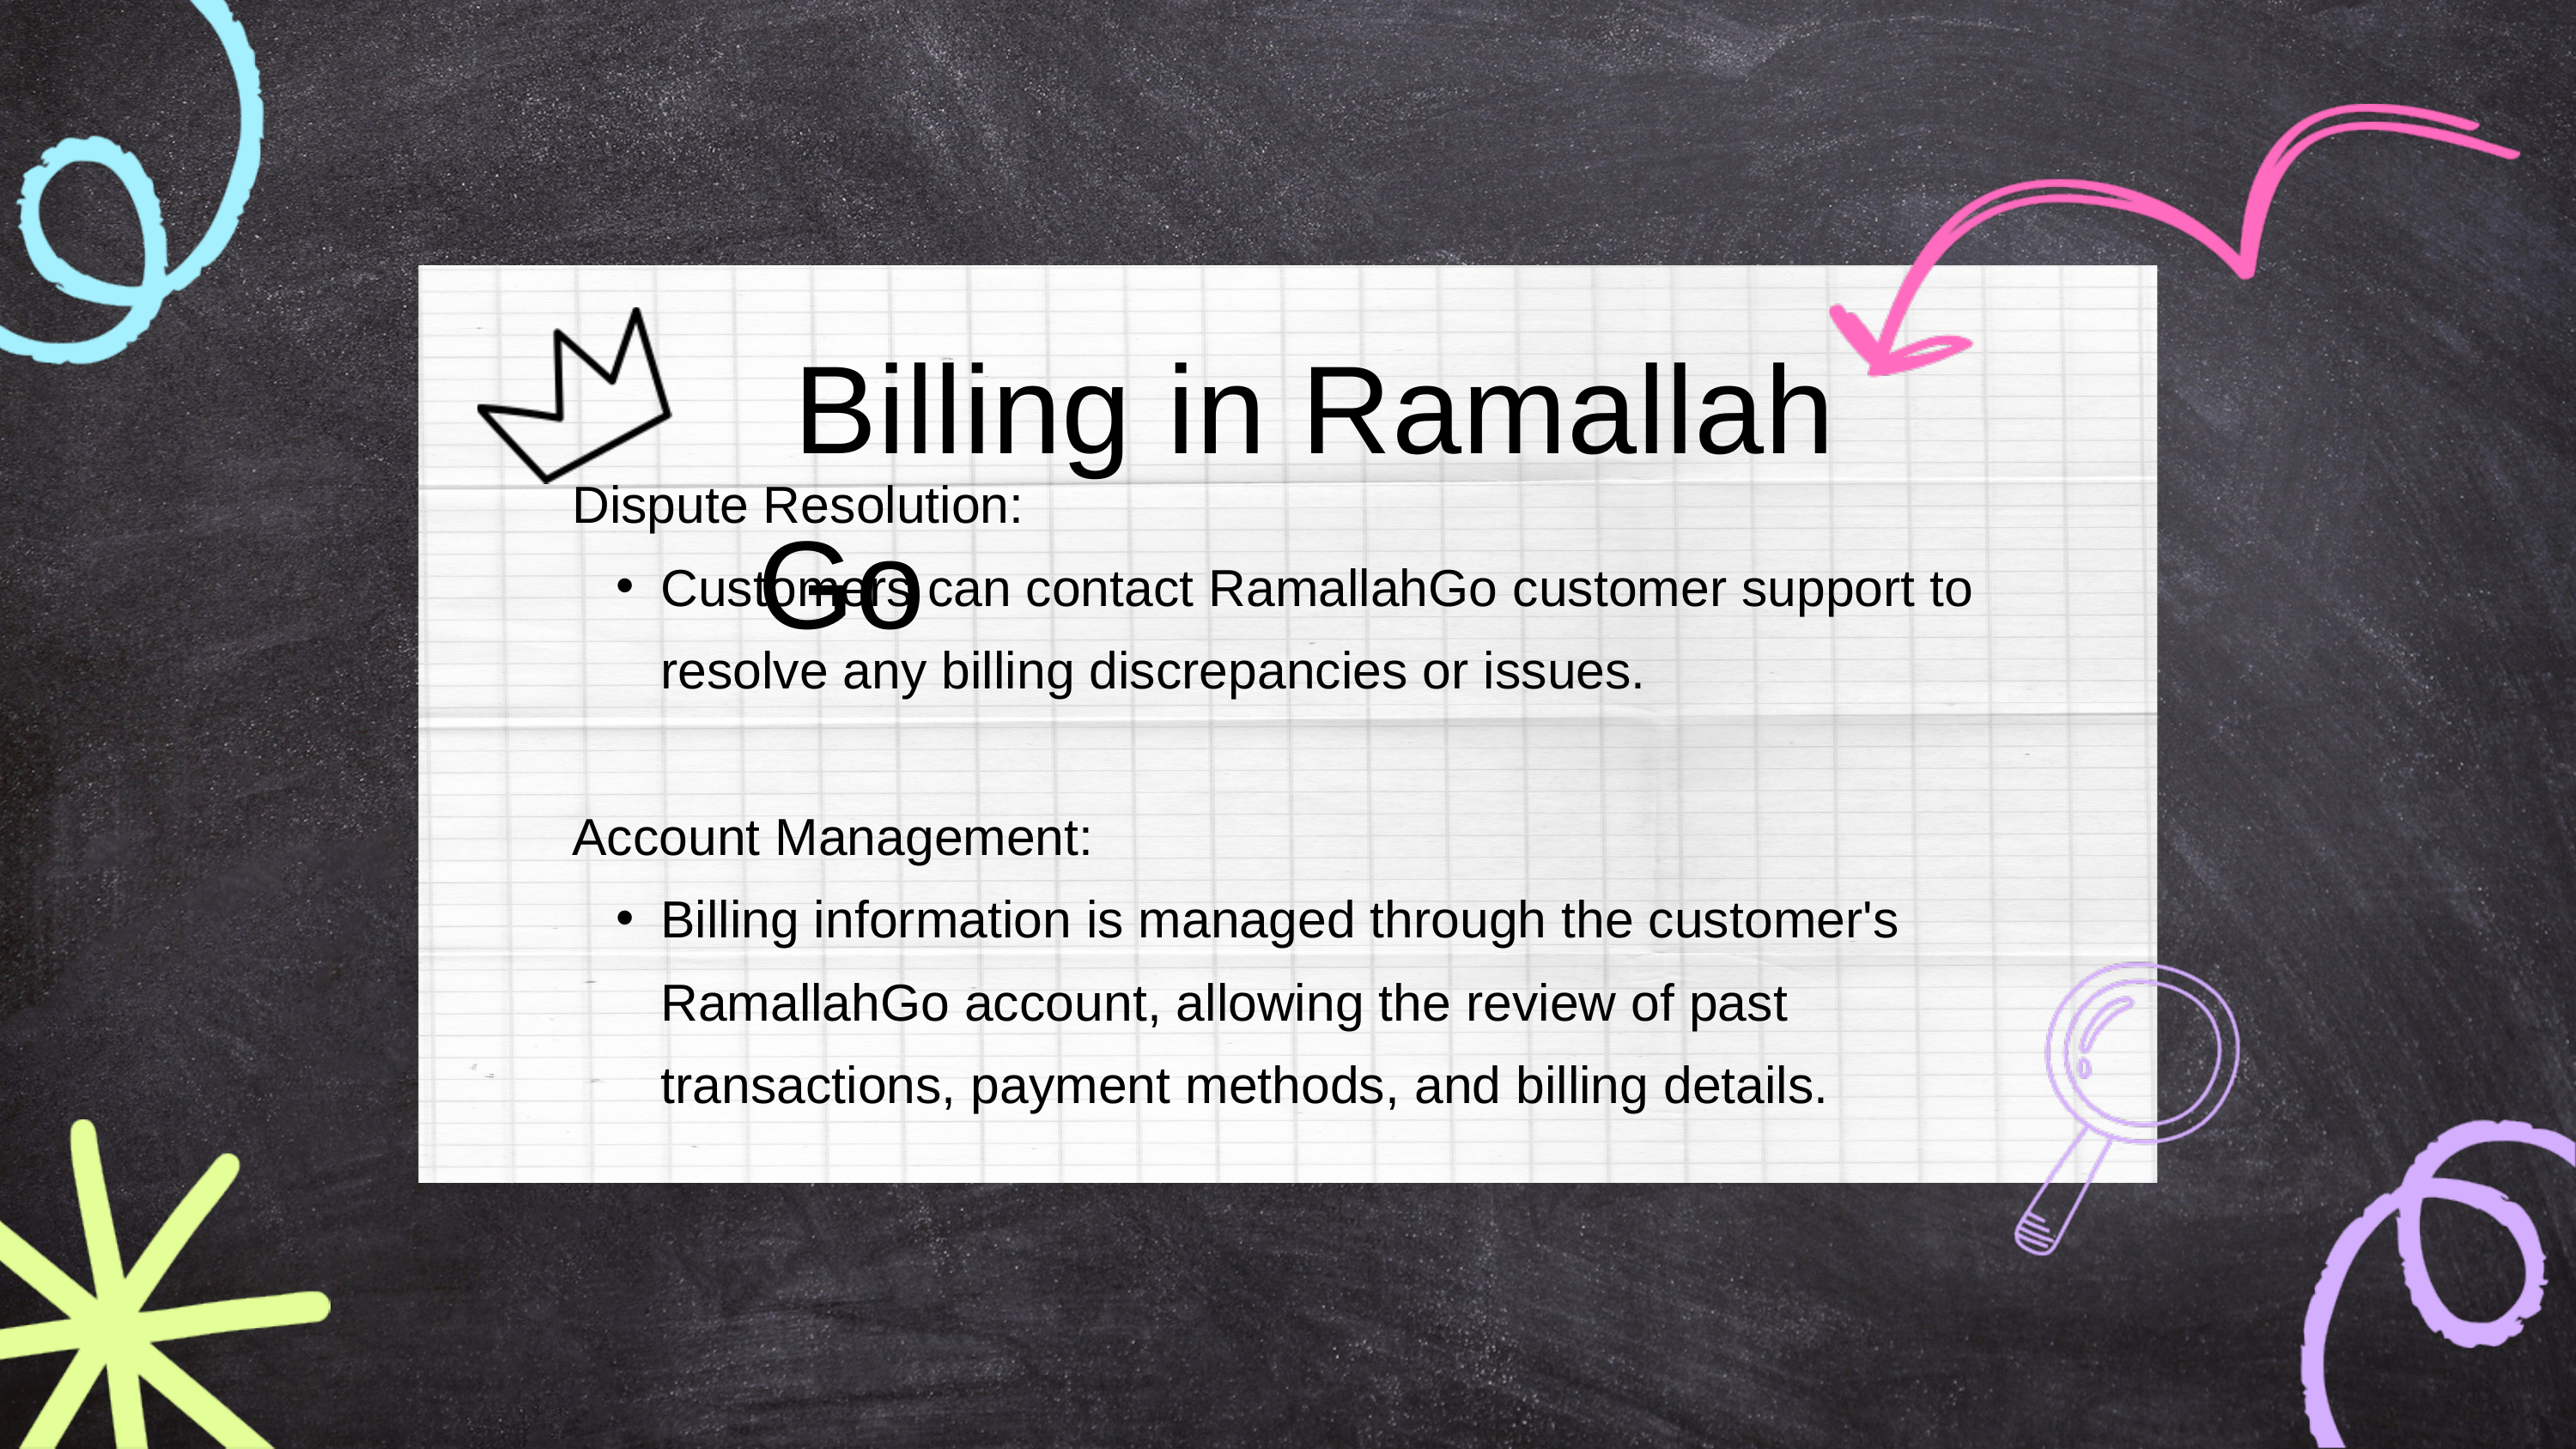

Billing in Ramallah Go

Dispute Resolution:
Customers can contact RamallahGo customer support to resolve any billing discrepancies or issues.

Account Management:
Billing information is managed through the customer's RamallahGo account, allowing the review of past transactions, payment methods, and billing details.